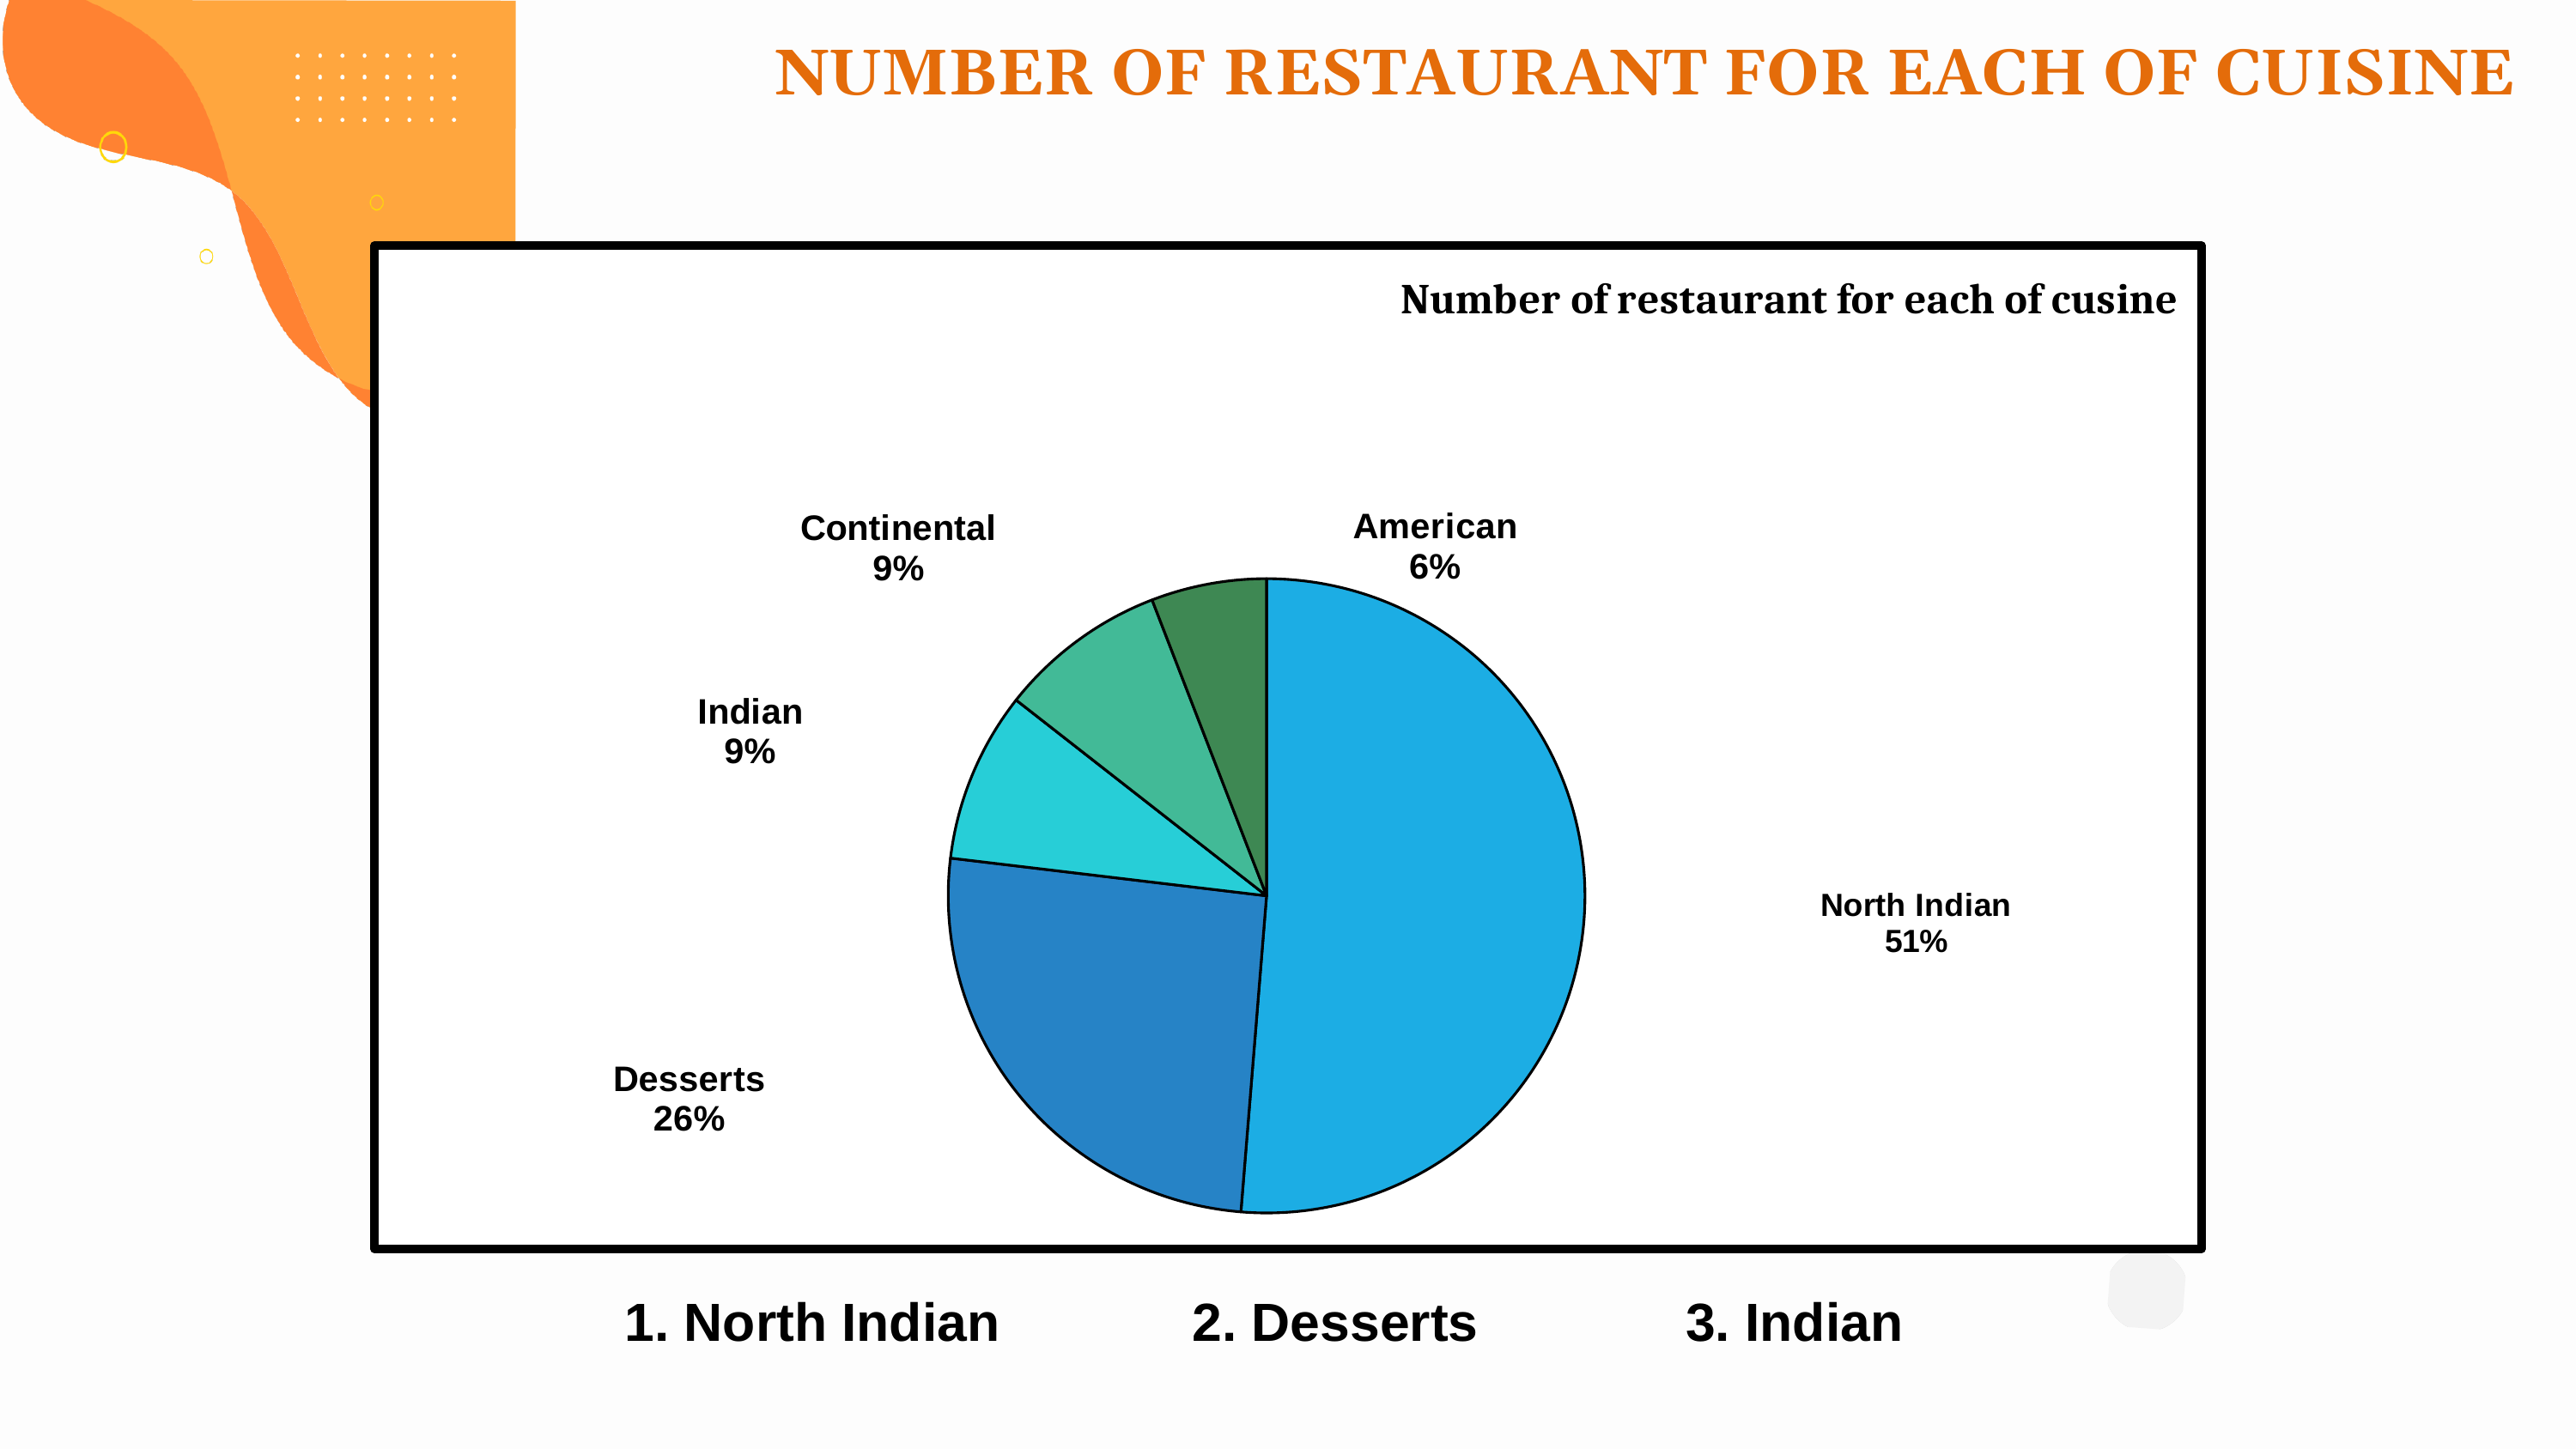

NUMBER OF RESTAURANT FOR EACH OF CUISINE

### Chart: Number of restaurant for each of cusine

| Category | Total |
|---|---|
| North Indian | 60900.0 |
| Desserts | 30411.0 |
| Indian | 10320.0 |
| Continental | 10163.0 |
| American | 6949.0 |
1. North Indian             2. Desserts              3. Indian